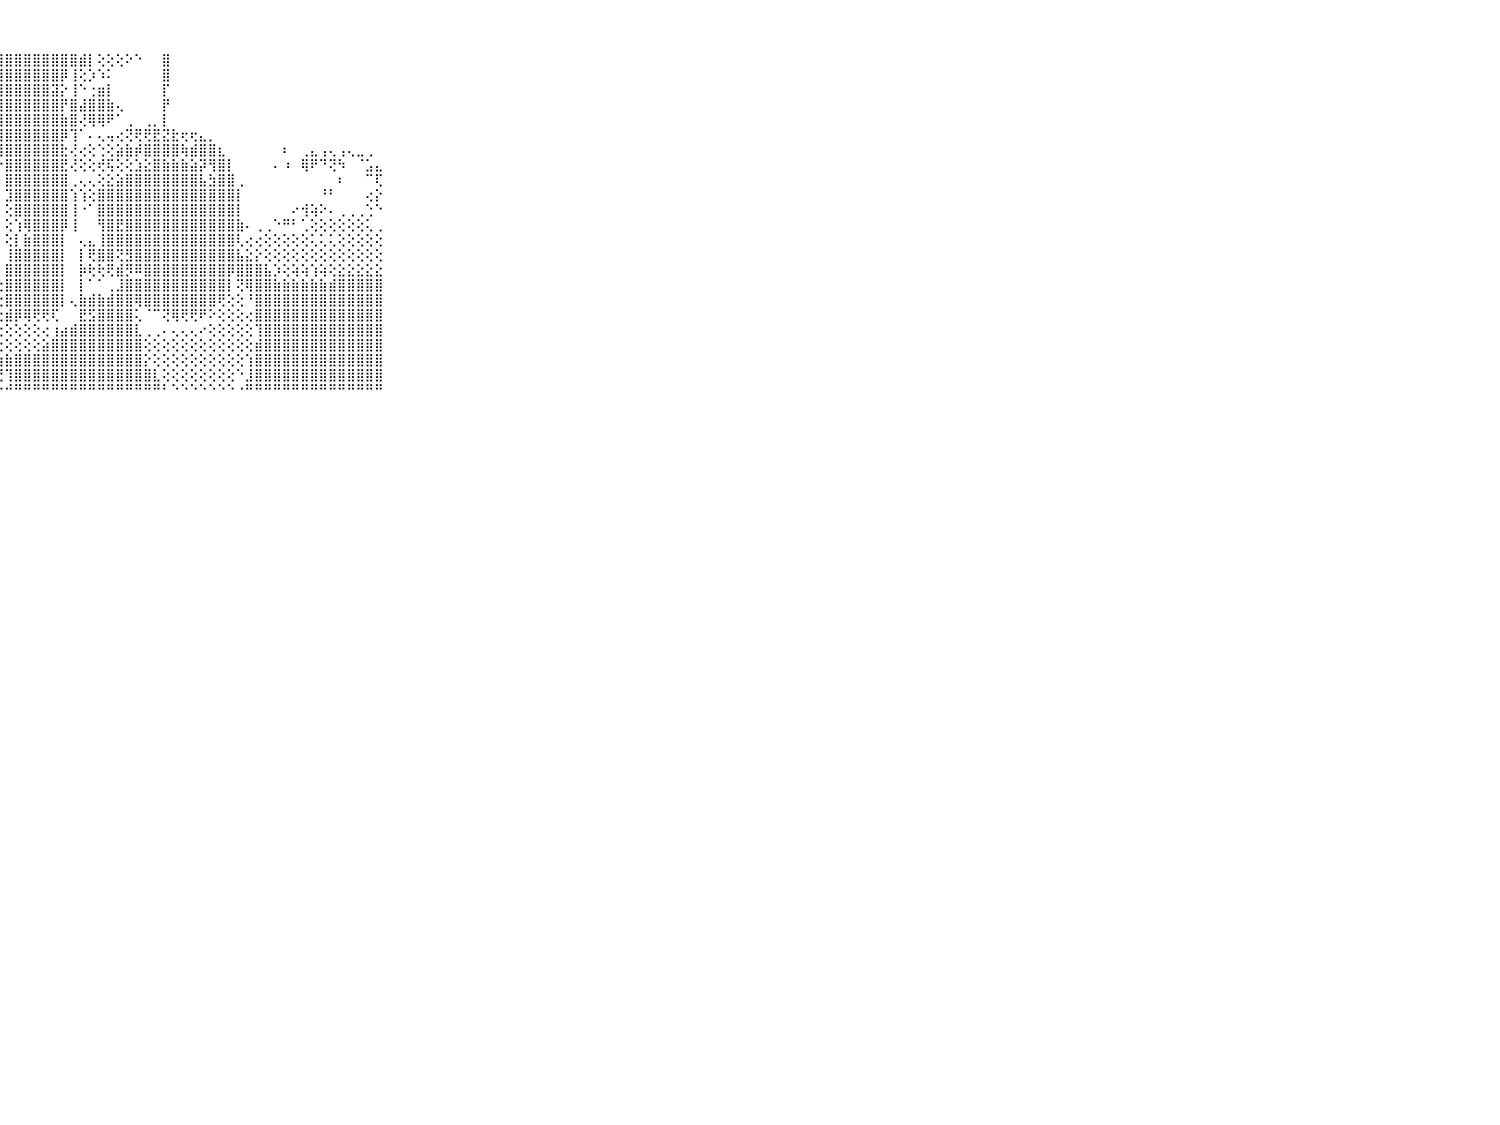

⠀⠀⠀⠀⠀⠀⠀⠀⠀⠀⠀⣿⣿⣿⣿⣿⣿⣿⣿⣿⣿⡟⢕⢹⣿⣿⣿⣿⣿⣿⣿⣿⣿⣿⣿⣿⣾⡇⢕⢕⢕⠕⠑⠀⠀⣿⠀⠀⠀⠀⠀⠀⠀⠀⠀⠀⠀⠀⠀⠀⠀⠀⠀⠀⠀⠀⠀⠀⠀⠀⠀⠀⠀⠀⠀⠀⠀⠀⠀⠀⠀
⠀⠀⠀⠀⠀⠀⠀⠀⠀⠀⠀⣿⣿⣿⣿⣿⣿⣿⣿⣿⣿⣷⣵⣿⣿⣿⣿⣿⣿⣿⣿⣿⣿⣿⡿⢸⢕⡱⠱⠅⠀⠀⠀⠀⠀⣿⠀⠀⠀⠀⠀⠀⠀⠀⠀⠀⠀⠀⠀⠀⠀⠀⠀⠀⠀⠀⠀⠀⠀⠀⠀⠀⠀⠀⠀⠀⠀⠀⠀⠀⠀
⠀⠀⠀⠀⠀⠀⠀⠀⠀⠀⠀⣿⣿⣿⣿⣿⣿⣿⣿⣿⣿⣿⣿⣿⣿⣿⣿⣿⣿⣿⣿⣿⣿⣽⡕⢸⠑⢐⣶⡇⠀⠀⠀⠀⠀⡏⠀⠀⠀⠀⠀⠀⠀⠀⠀⠀⠀⠀⠀⠀⠀⠀⠀⠀⠀⠀⠀⠀⠀⠀⠀⠀⠀⠀⠀⠀⠀⠀⠀⠀⠀
⠀⠀⠀⠀⠀⠀⠀⠀⠀⠀⠀⣿⣿⣿⣿⣿⣿⣿⣿⣿⣿⣿⣿⣿⣷⣿⣿⣿⣿⣿⣿⣿⣿⣿⡟⣿⣼⣿⣿⣷⢄⠀⠀⠀⠀⡟⠀⠀⠀⠀⠀⠀⠀⠀⠀⠀⠀⠀⠀⠀⠀⠀⠀⠀⠀⠀⠀⠀⠀⠀⠀⠀⠀⠀⠀⠀⠀⠀⠀⠀⠀
⠀⠀⠀⠀⠀⠀⠀⠀⠀⠀⠀⣿⣿⣿⣿⣿⣿⣿⣿⣿⣿⠏⠁⠀⠁⢝⣿⣿⣿⣿⣿⣿⣿⣿⣷⣿⢜⢿⢿⠟⠁⢀⠀⢀⡀⡇⠀⠀⠀⠀⠀⠀⠀⠀⠀⠀⠀⠀⠀⠀⠀⠀⠀⠀⠀⠀⠀⠀⠀⠀⠀⠀⠀⠀⠀⠀⠀⠀⠀⠀⠀
⠀⠀⠀⠀⠀⠀⠀⠀⠀⠀⠀⣿⣿⣿⣿⣿⣿⣿⣿⣿⡏⠀⠀⠀⠀⠄⠜⣿⣿⣿⣿⣿⣿⣿⡿⢹⠁⠄⢄⢤⢔⢝⢟⢟⣟⣝⣗⢖⢖⣄⡀⠀⠀⠀⠀⠀⠀⠀⠀⠀⠀⠀⠀⠀⠀⠀⠀⠀⠀⠀⠀⠀⠀⠀⠀⠀⠀⠀⠀⠀⠀
⠀⠀⠀⠀⠀⠀⠀⠀⠀⠀⠀⣿⣿⣿⣿⣿⣿⣿⣿⣿⣷⢄⠀⠀⠀⠀⠀⢹⣿⣿⣿⣿⣿⣿⣗⢜⢔⢕⢑⢕⣵⣷⡾⣿⣿⣿⣿⢷⣾⣿⣿⣆⠀⠀⠀⠀⠀⠀⠆⠀⢀⣄⢠⢄⢠⢄⣀⢀⠀⠀⠀⠀⠀⠀⠀⠀⠀⠀⠀⠀⠀
⠀⠀⠀⠀⠀⠀⠀⠀⠀⠀⠀⣿⣿⣿⣿⣿⣿⣿⣿⣿⣿⣇⠀⠀⠀⠀⠀⠕⣿⣿⣿⣿⣿⣿⣟⢜⢕⢕⢞⢯⢕⢕⣱⣕⣿⣷⣷⣷⣵⡽⢻⣿⡇⠀⠀⠀⠀⠄⠰⠀⢿⠟⠙⢝⠳⠀⠈⣡⣄⠀⠀⠀⠀⠀⠀⠀⠀⠀⠀⠀⠀
⠀⠀⠀⠀⠀⠀⠀⠀⠀⠀⠀⣿⣿⣿⣿⣿⣿⣿⣿⣿⣿⣿⠀⠀⠀⠀⠀⠀⣿⣿⣿⣿⣿⣿⣿⢀⢄⢄⢕⣕⣵⣿⣿⣿⣿⣿⣿⣿⣿⣧⣳⣿⣿⢀⠀⠀⠀⠀⠀⠀⠀⠀⠀⠀⠆⠀⠀⠉⢏⠀⠀⠀⠀⠀⠀⠀⠀⠀⠀⠀⠀
⠀⠀⠀⠀⠀⠀⠀⠀⠀⠀⠀⣿⣿⣿⣿⣿⣿⣿⣿⣿⣿⣿⠀⠀⠀⠀⠀⠀⣹⣿⣿⣿⣿⣿⣿⢱⢱⢕⣿⣿⣿⣿⣿⣿⣿⣿⣿⣿⣿⣿⣿⣿⣿⡇⠀⠀⠀⠀⠀⠀⠀⠀⠘⠃⠀⠀⠀⢔⡕⠀⠀⠀⠀⠀⠀⠀⠀⠀⠀⠀⠀
⠀⠀⠀⠀⠀⠀⠀⠀⠀⠀⠀⣿⣿⣿⣿⣿⣿⣿⣿⣿⣿⣿⠀⠀⠀⠀⠀⠀⢕⣿⣿⣿⣿⣿⣿⢸⠐⠁⣿⣿⣿⣿⣿⣿⣿⣿⣿⣿⣿⣿⣿⣿⣿⡇⠀⠀⠀⠀⠀⠔⢺⢵⠕⠄⢀⢀⢀⢑⠑⠀⠀⠀⠀⠀⠀⠀⠀⠀⠀⠀⠀
⠀⠀⠀⠀⠀⠀⠀⠀⠀⠀⠀⣿⣿⣿⣿⣿⣿⣿⣿⣿⣿⣿⠀⠀⠀⠀⠀⠀⢕⢱⢿⣿⣿⣿⡿⢸⠀⠀⢻⣿⣟⣿⣿⣿⣿⣿⣿⣿⣿⣿⣿⣿⣿⣷⠄⢀⢀⠑⠛⠃⢁⢕⢕⢕⢕⢕⢕⢅⢀⠀⠀⠀⠀⠀⠀⠀⠀⠀⠀⠀⠀
⠀⠀⠀⠀⠀⠀⠀⠀⠀⠀⠀⣿⣿⣿⣿⣿⣿⣿⣿⣿⣿⠃⠀⠀⠀⠀⠀⠀⢕⡇⣷⣿⣿⣿⡇⠀⢄⣄⢸⣿⣿⣿⣿⣿⣿⣿⣿⣿⣿⣿⣿⣿⣿⢇⢔⢔⢕⢕⢕⢕⢕⢅⢅⢅⢕⢕⢕⢕⢕⠀⠀⠀⠀⠀⠀⠀⠀⠀⠀⠀⠀
⠀⠀⠀⠀⠀⠀⠀⠀⠀⠀⠀⣿⣿⣿⣿⣿⣿⣿⣿⣿⣿⢅⢀⠀⠀⠀⠀⠀⢸⣿⣿⣿⣿⣿⡇⠀⡇⢟⣿⣿⢝⣻⣿⣿⣿⣿⣿⣿⣿⣿⣿⣿⣿⣧⣕⡕⢕⢕⢕⢕⢕⢕⢕⢕⢕⢕⢕⢕⢕⠀⠀⠀⠀⠀⠀⠀⠀⠀⠀⠀⠀
⠀⠀⠀⠀⠀⠀⠀⠀⠀⠀⠀⣿⣿⣿⣿⣿⣿⣿⣿⣿⣿⢕⠅⠀⠀⠀⠀⠀⣿⣿⣿⣿⣿⣿⡇⠀⡷⢗⢗⢟⣾⡻⠿⣿⣿⣿⣿⣿⣿⣿⣿⣿⡿⣿⣿⣿⣧⡱⢕⢵⢵⢱⢵⢕⣕⣕⣕⣕⣕⠀⠀⠀⠀⠀⠀⠀⠀⠀⠀⠀⠀
⠀⠀⠀⠀⠀⠀⠀⠀⠀⠀⠀⣿⣿⣿⣿⣿⣿⣿⣿⣿⣿⢕⢕⢕⢕⢕⢕⢕⣿⣿⣿⣿⣿⣿⡇⠀⡇⠁⠁⢀⣸⣿⣿⣿⣿⣿⣿⣿⣿⣿⣿⣿⡇⢝⢿⣿⣿⣷⣷⣷⣷⣷⣷⣾⣿⣿⣿⣿⣿⠀⠀⠀⠀⠀⠀⠀⠀⠀⠀⠀⠀
⠀⠀⠀⠀⠀⠀⠀⠀⠀⠀⠀⣿⣿⣿⣿⣿⣿⣿⣿⣿⣿⢕⢕⢕⢕⢕⢕⢕⣿⣿⣿⣿⣿⣿⡇⢄⣷⣾⣷⣾⣿⣿⢿⣿⣿⣿⣿⣿⣿⣿⣿⢟⢕⢕⠘⣿⣿⣿⣿⣿⣿⣿⣿⣿⣿⣿⣿⣿⣿⠀⠀⠀⠀⠀⠀⠀⠀⠀⠀⠀⠀
⠀⠀⠀⠀⠀⠀⠀⠀⠀⠀⠀⣿⣿⣿⣿⣿⣿⣿⣿⣿⡇⢕⡕⢕⢕⢕⢕⢔⣾⡿⢿⢟⢟⢏⠀⠀⣟⣫⣿⣿⣿⣿⢅⠈⠉⢝⢿⢟⢟⠟⠕⢕⢕⢕⢔⣿⣿⣿⣿⣿⣿⣿⣿⣿⣿⣿⣿⣿⣿⠀⠀⠀⠀⠀⠀⠀⠀⠀⠀⠀⠀
⠀⠀⠀⠀⠀⠀⠀⠀⠀⠀⠀⣿⣿⣿⣿⣿⣿⣿⣿⣿⣵⣵⣵⣵⢇⢑⢕⢕⢕⢕⢕⢕⢔⢰⣴⣾⣿⣿⣿⣿⣿⣿⣇⢀⢀⠄⢄⢄⢄⠔⢕⢕⢕⢕⢕⢹⣿⣿⣿⣿⣿⣿⣿⣿⣿⣿⣿⣿⣿⠀⠀⠀⠀⠀⠀⠀⠀⠀⠀⠀⠀
⠀⠀⠀⠀⠀⠀⠀⠀⠀⠀⠀⣿⣿⣿⣿⣿⣿⣿⣿⣿⢿⢟⢏⢕⢕⢕⢕⢕⢕⢕⢕⢕⣵⣿⣿⣿⣿⣿⣿⣿⣿⣿⣿⢕⢕⢕⢕⢕⢕⢕⢕⢕⢕⢕⢕⣾⣿⣿⣿⣿⣿⣿⣿⣿⣿⣿⣿⣿⣿⠀⠀⠀⠀⠀⠀⠀⠀⠀⠀⠀⠀
⠀⠀⠀⠀⠀⠀⠀⠀⠀⠀⠀⣿⣿⣿⣿⣿⢿⢟⢏⢕⢱⢷⢷⢷⢵⣵⣵⣷⣷⣿⣿⣿⣿⣿⣿⣿⣿⣿⣿⣿⣿⣿⣿⡕⢕⢕⢕⢕⢕⢕⢕⢕⢕⢕⢱⣿⣿⣿⣿⣿⣿⣿⣿⣿⣿⣿⣿⣿⣿⠀⠀⠀⠀⠀⠀⠀⠀⠀⠀⠀⠀
⠀⠀⠀⠀⠀⠀⠀⠀⠀⠀⠀⡿⢿⢟⢏⢕⣕⡕⣕⢕⢕⢕⢕⢜⡟⢟⢟⢟⢹⣿⣿⣿⣿⣿⣿⣿⣿⣿⣿⣿⣿⣿⣿⣿⣇⢕⢕⢕⢕⢕⢕⢕⢕⠑⣸⣿⣿⣿⣿⣿⣿⣿⣿⣿⣿⣿⣿⣿⣿⠀⠀⠀⠀⠀⠀⠀⠀⠀⠀⠀⠀
⠀⠀⠀⠀⠀⠀⠀⠀⠀⠀⠀⠑⠑⠓⠚⠛⠛⠛⠛⠛⠛⠛⠛⠛⠛⠃⠑⠑⠚⠛⠛⠛⠛⠛⠛⠛⠛⠛⠛⠛⠛⠛⠛⠛⠛⠃⠑⠑⠑⠑⠑⠑⠑⠐⠛⠛⠛⠛⠛⠛⠛⠛⠛⠛⠛⠛⠛⠛⠛⠀⠀⠀⠀⠀⠀⠀⠀⠀⠀⠀⠀